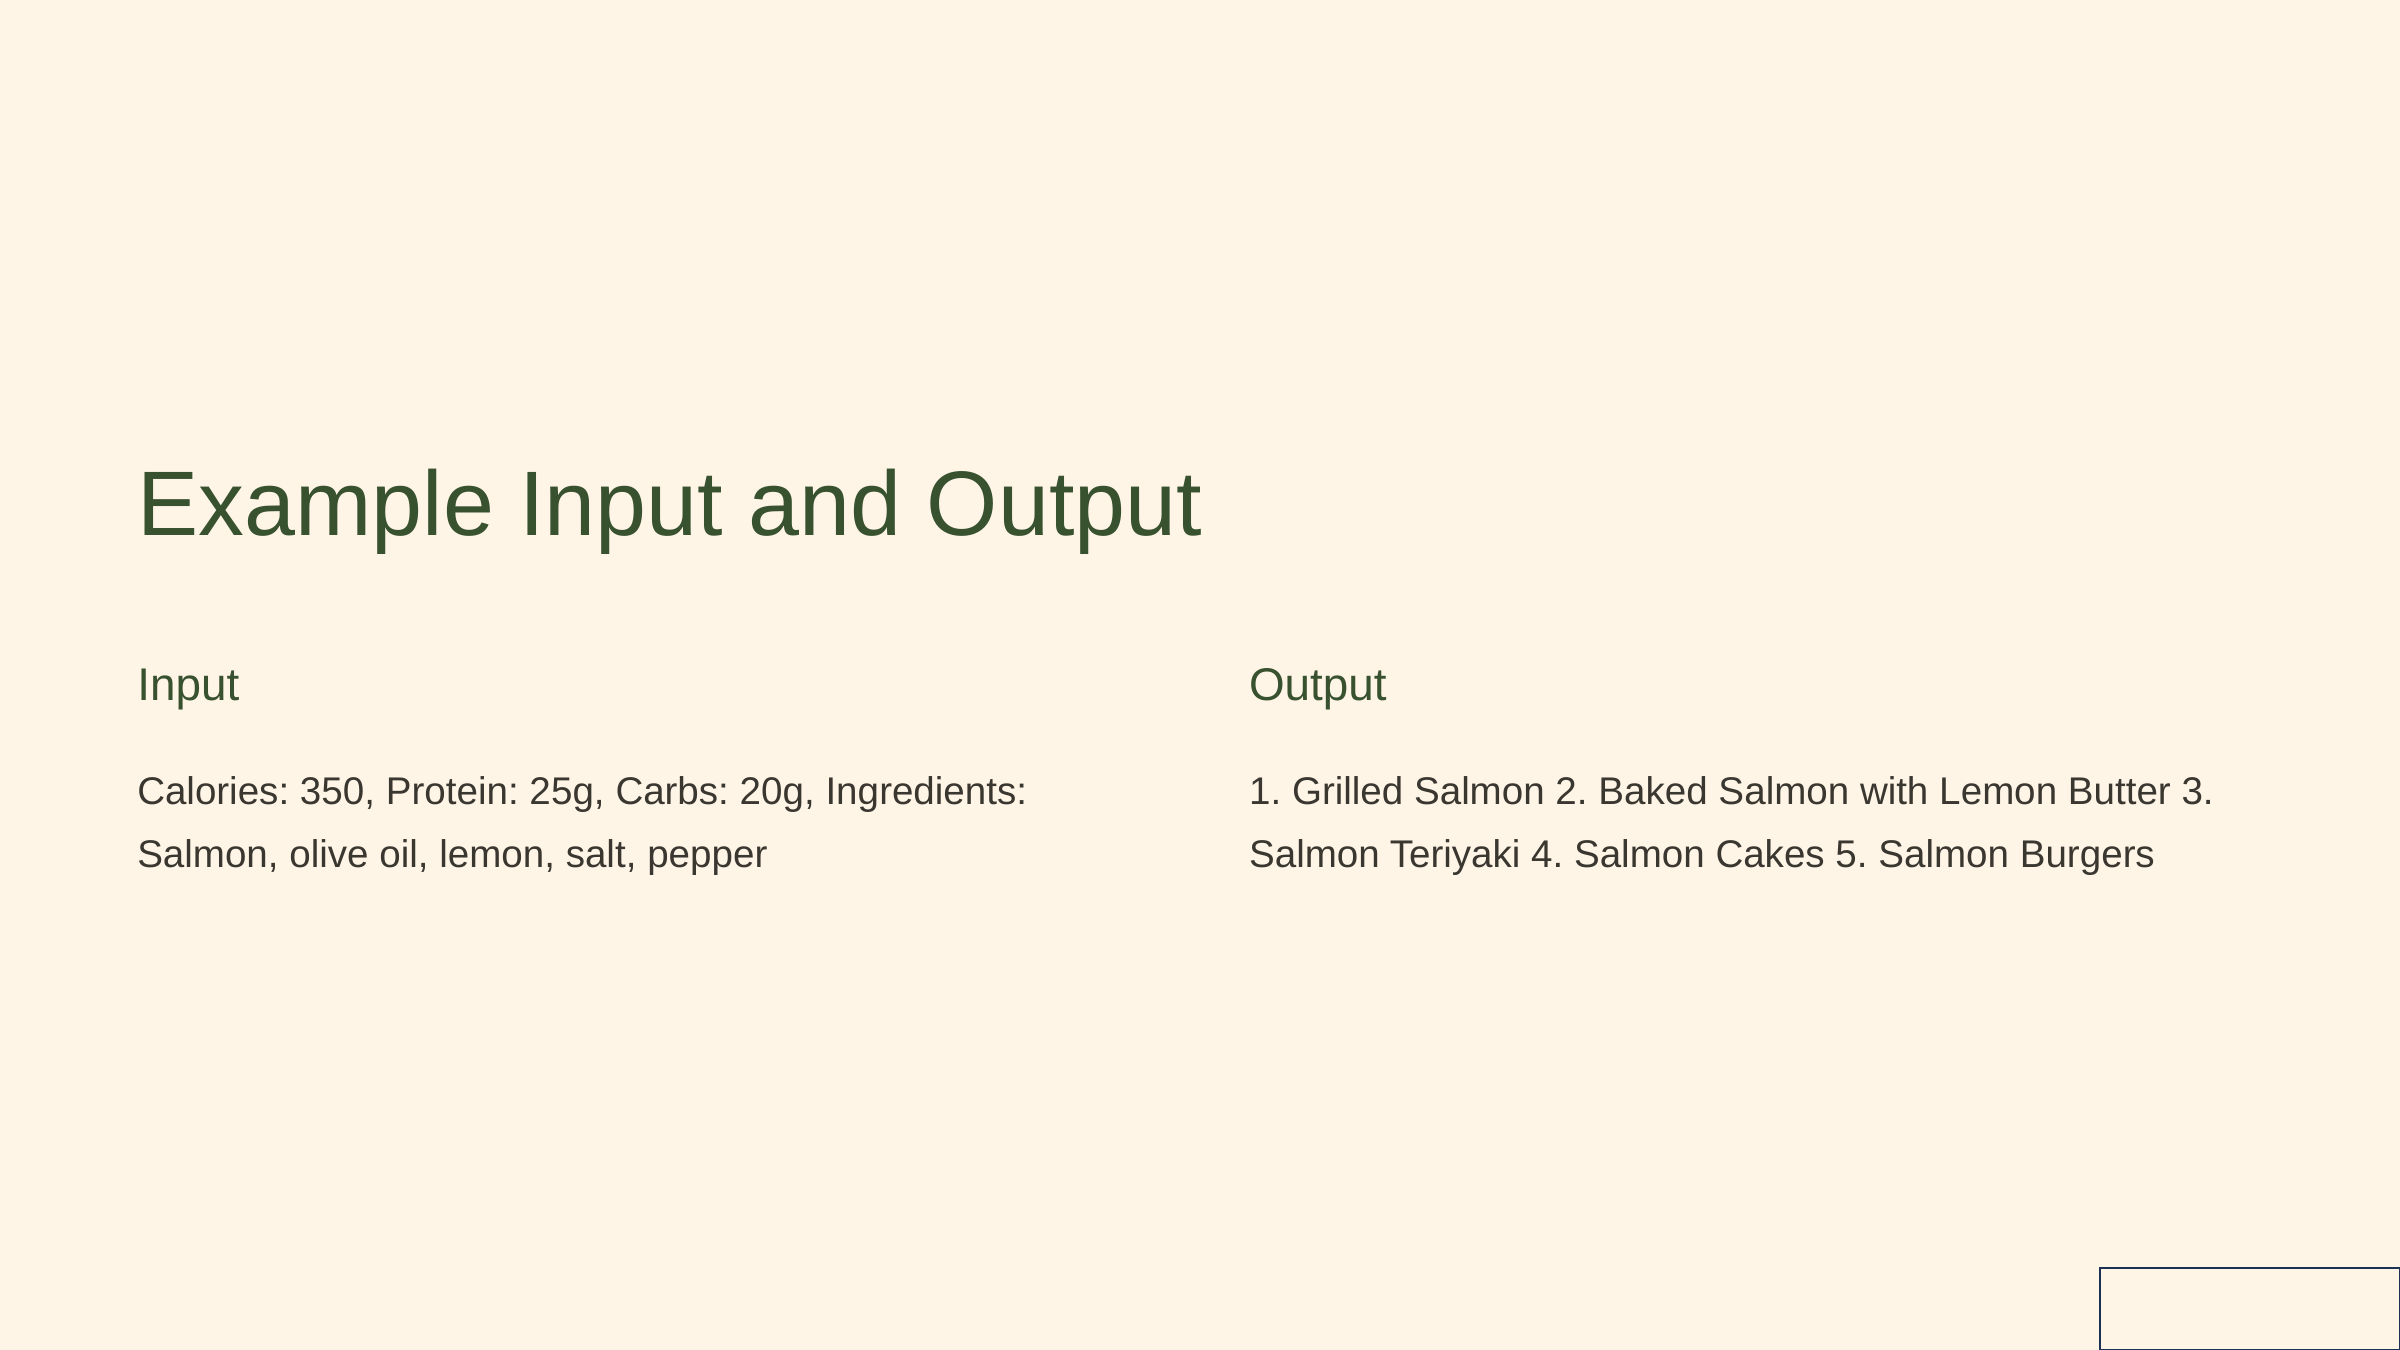

Example Input and Output
Input
Output
Calories: 350, Protein: 25g, Carbs: 20g, Ingredients: Salmon, olive oil, lemon, salt, pepper
1. Grilled Salmon 2. Baked Salmon with Lemon Butter 3. Salmon Teriyaki 4. Salmon Cakes 5. Salmon Burgers